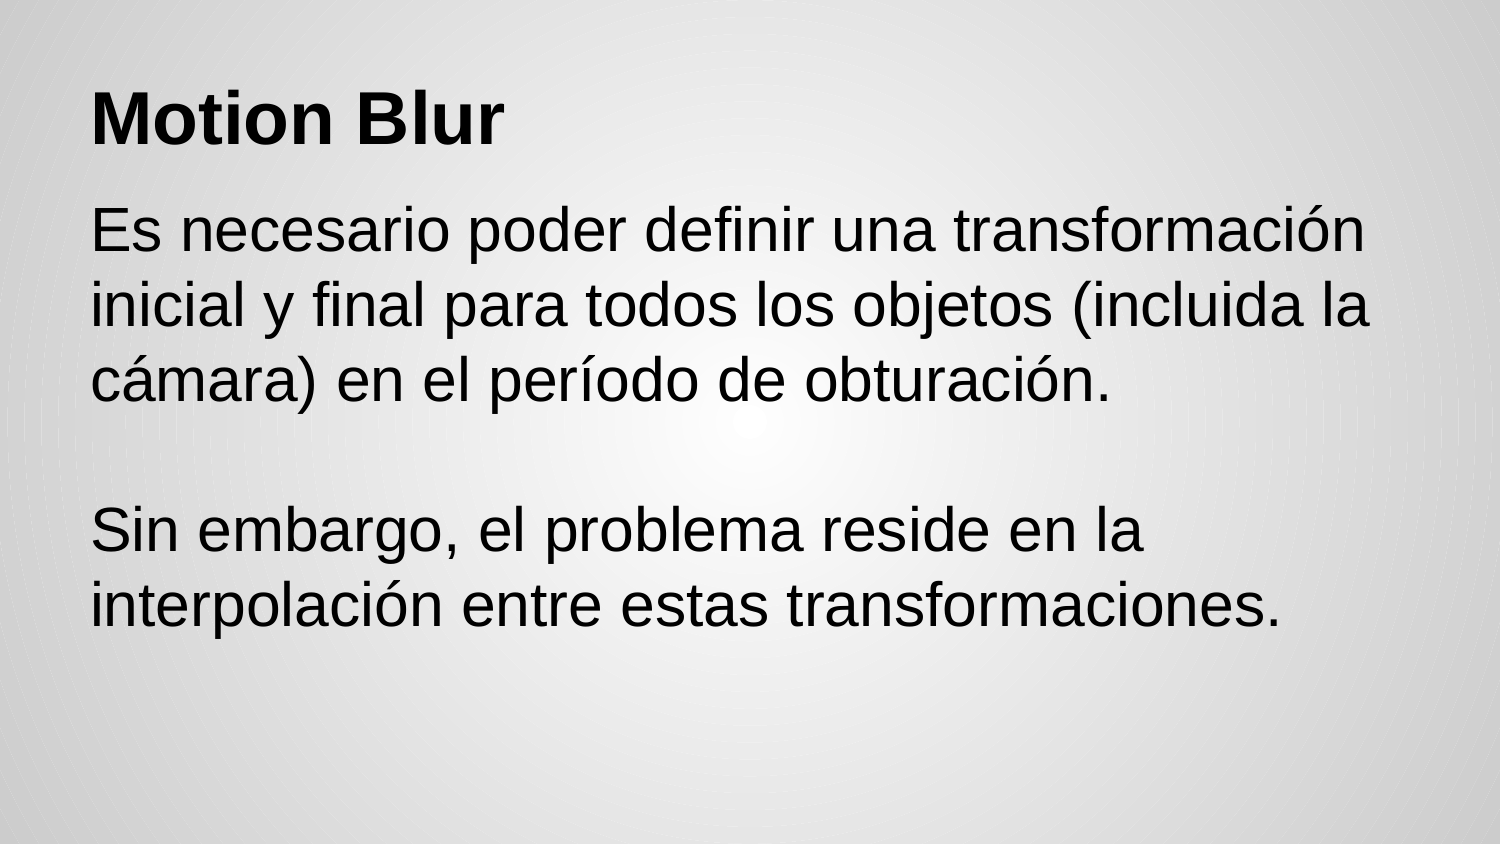

# Motion Blur
Es necesario poder definir una transformación inicial y final para todos los objetos (incluida la cámara) en el período de obturación.

Sin embargo, el problema reside en la interpolación entre estas transformaciones.